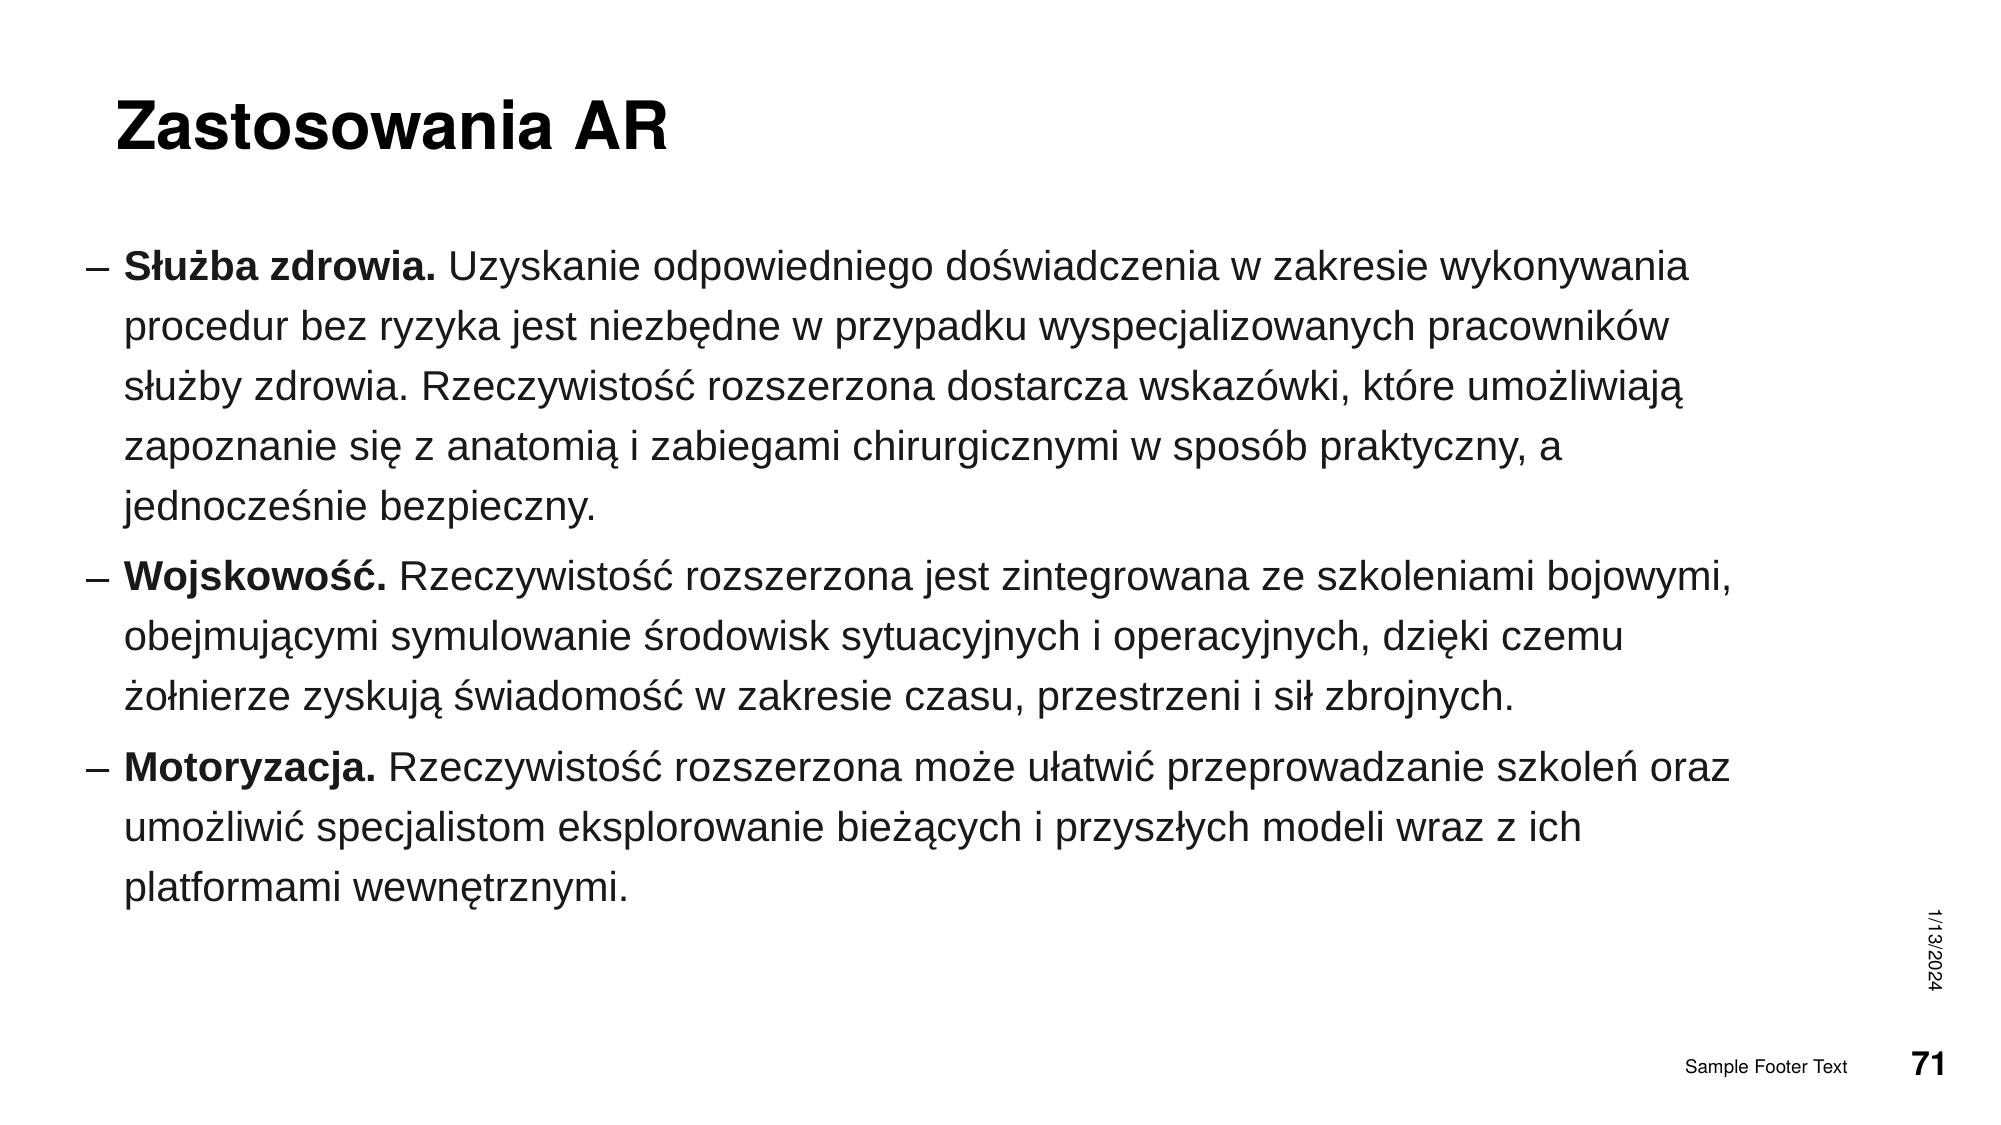

# Zastosowania AR

Służba zdrowia. Uzyskanie odpowiedniego doświadczenia w zakresie wykonywania procedur bez ryzyka jest niezbędne w przypadku wyspecjalizowanych pracowników służby zdrowia. Rzeczywistość rozszerzona dostarcza wskazówki, które umożliwiają zapoznanie się z anatomią i zabiegami chirurgicznymi w sposób praktyczny, a jednocześnie bezpieczny.
Wojskowość. Rzeczywistość rozszerzona jest zintegrowana ze szkoleniami bojowymi, obejmującymi symulowanie środowisk sytuacyjnych i operacyjnych, dzięki czemu żołnierze zyskują świadomość w zakresie czasu, przestrzeni i sił zbrojnych.
Motoryzacja. Rzeczywistość rozszerzona może ułatwić przeprowadzanie szkoleń oraz umożliwić specjalistom eksplorowanie bieżących i przyszłych modeli wraz z ich platformami wewnętrznymi.

1/13/2024
Sample Footer Text
71